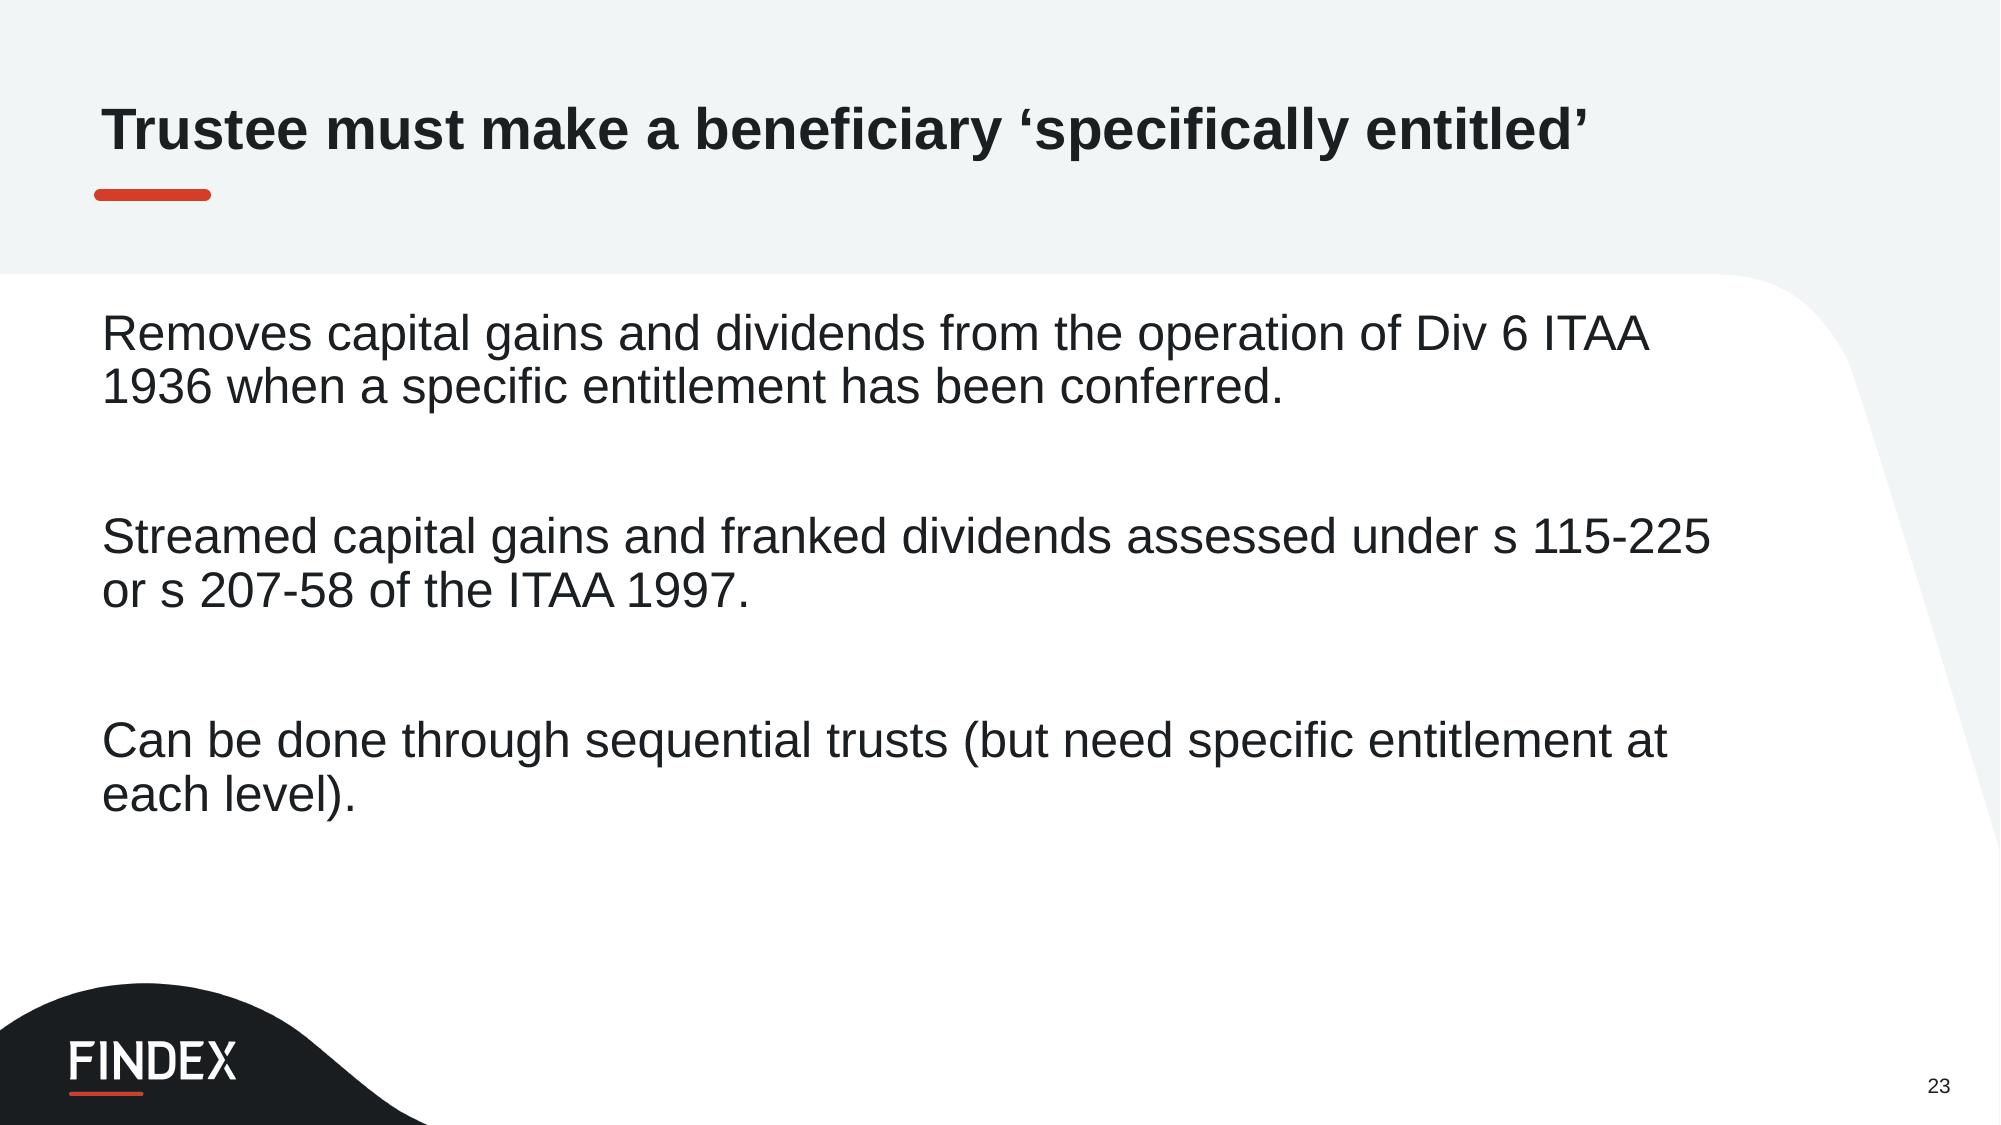

Trustee must make a beneficiary ‘specifically entitled’
Removes capital gains and dividends from the operation of Div 6 ITAA 1936 when a specific entitlement has been conferred.

Streamed capital gains and franked dividends assessed under s 115-225 or s 207-58 of the ITAA 1997.

Can be done through sequential trusts (but need specific entitlement at each level).